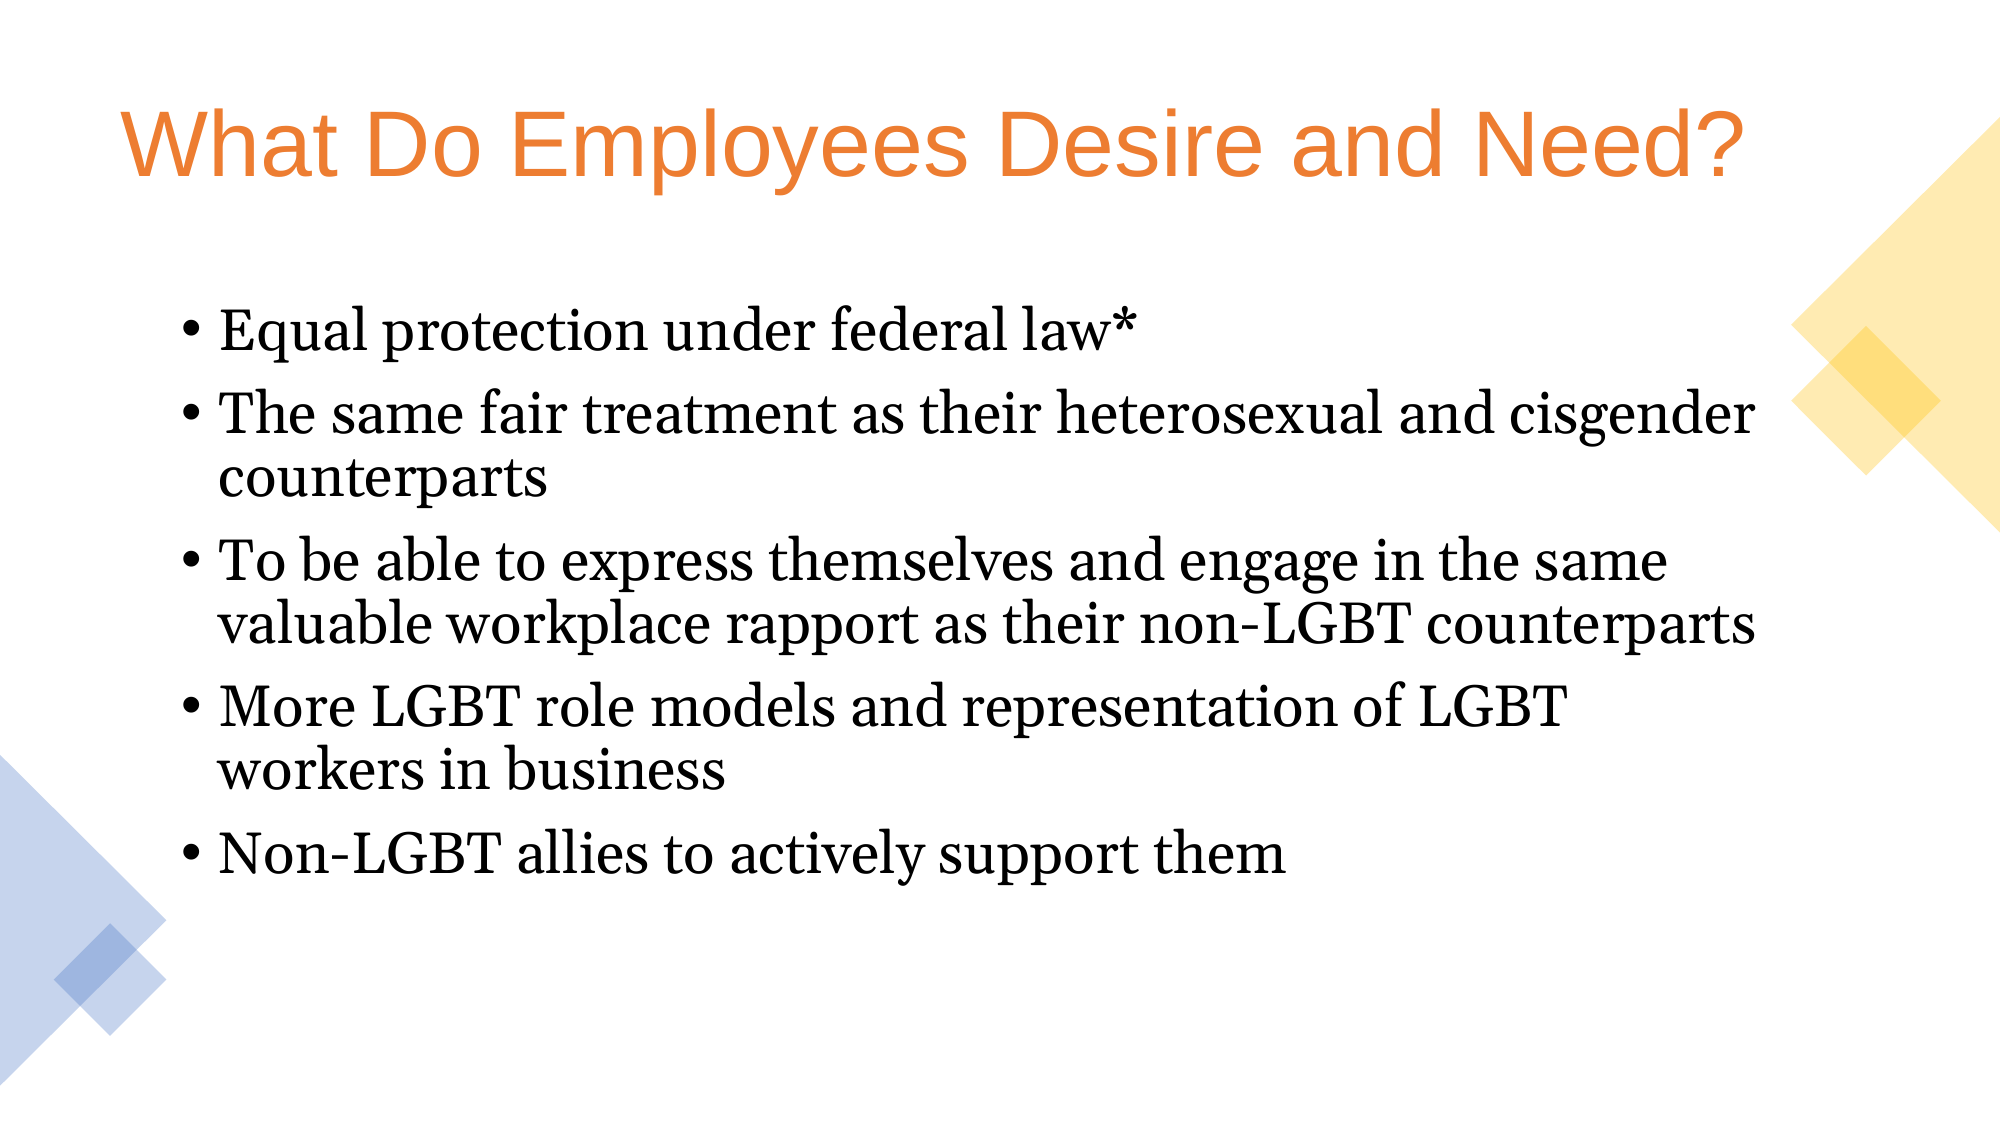

# What Do Employees Desire and Need?

Equal protection under federal law*
The same fair treatment as their heterosexual and cisgender counterparts
To be able to express themselves and engage in the same valuable workplace rapport as their non-LGBT counterparts
More LGBT role models and representation of LGBT workers in business
Non-LGBT allies to actively support them